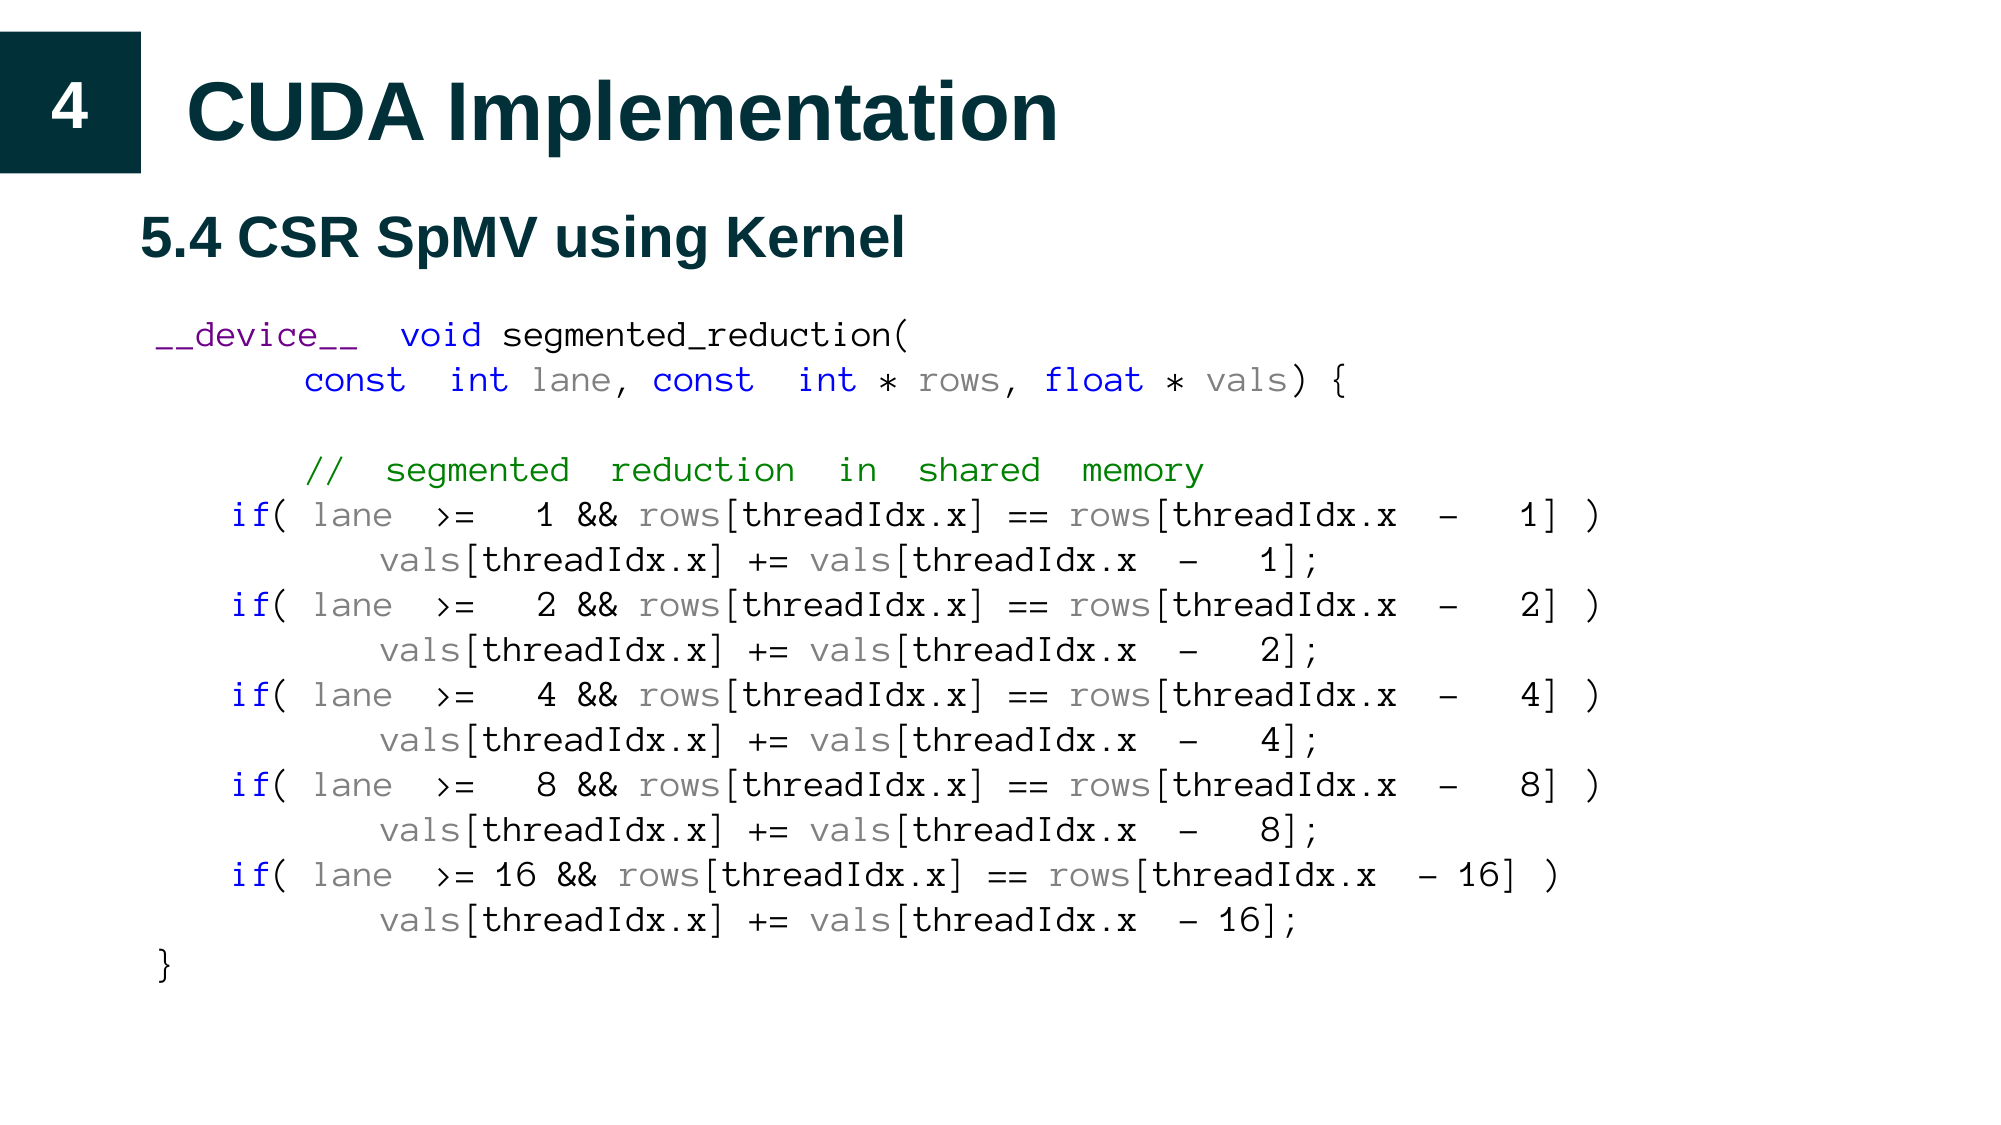

CUDA Implementation
4
5.4 CSR SpMV using Kernel
__device__  void segmented_reduction(
	const  int lane, const  int * rows, float * vals) {

	//  segmented  reduction  in  shared  memory
if( lane  >=   1 && rows[threadIdx.x] == rows[threadIdx.x  -   1] )
	vals[threadIdx.x] += vals[threadIdx.x  -   1];
if( lane  >=   2 && rows[threadIdx.x] == rows[threadIdx.x  -   2] )
	vals[threadIdx.x] += vals[threadIdx.x  -   2];
if( lane  >=   4 && rows[threadIdx.x] == rows[threadIdx.x  -   4] )
	vals[threadIdx.x] += vals[threadIdx.x  -   4];
if( lane  >=   8 && rows[threadIdx.x] == rows[threadIdx.x  -   8] )
	vals[threadIdx.x] += vals[threadIdx.x  -   8];
if( lane  >= 16 && rows[threadIdx.x] == rows[threadIdx.x  - 16] )
	vals[threadIdx.x] += vals[threadIdx.x  - 16];
}